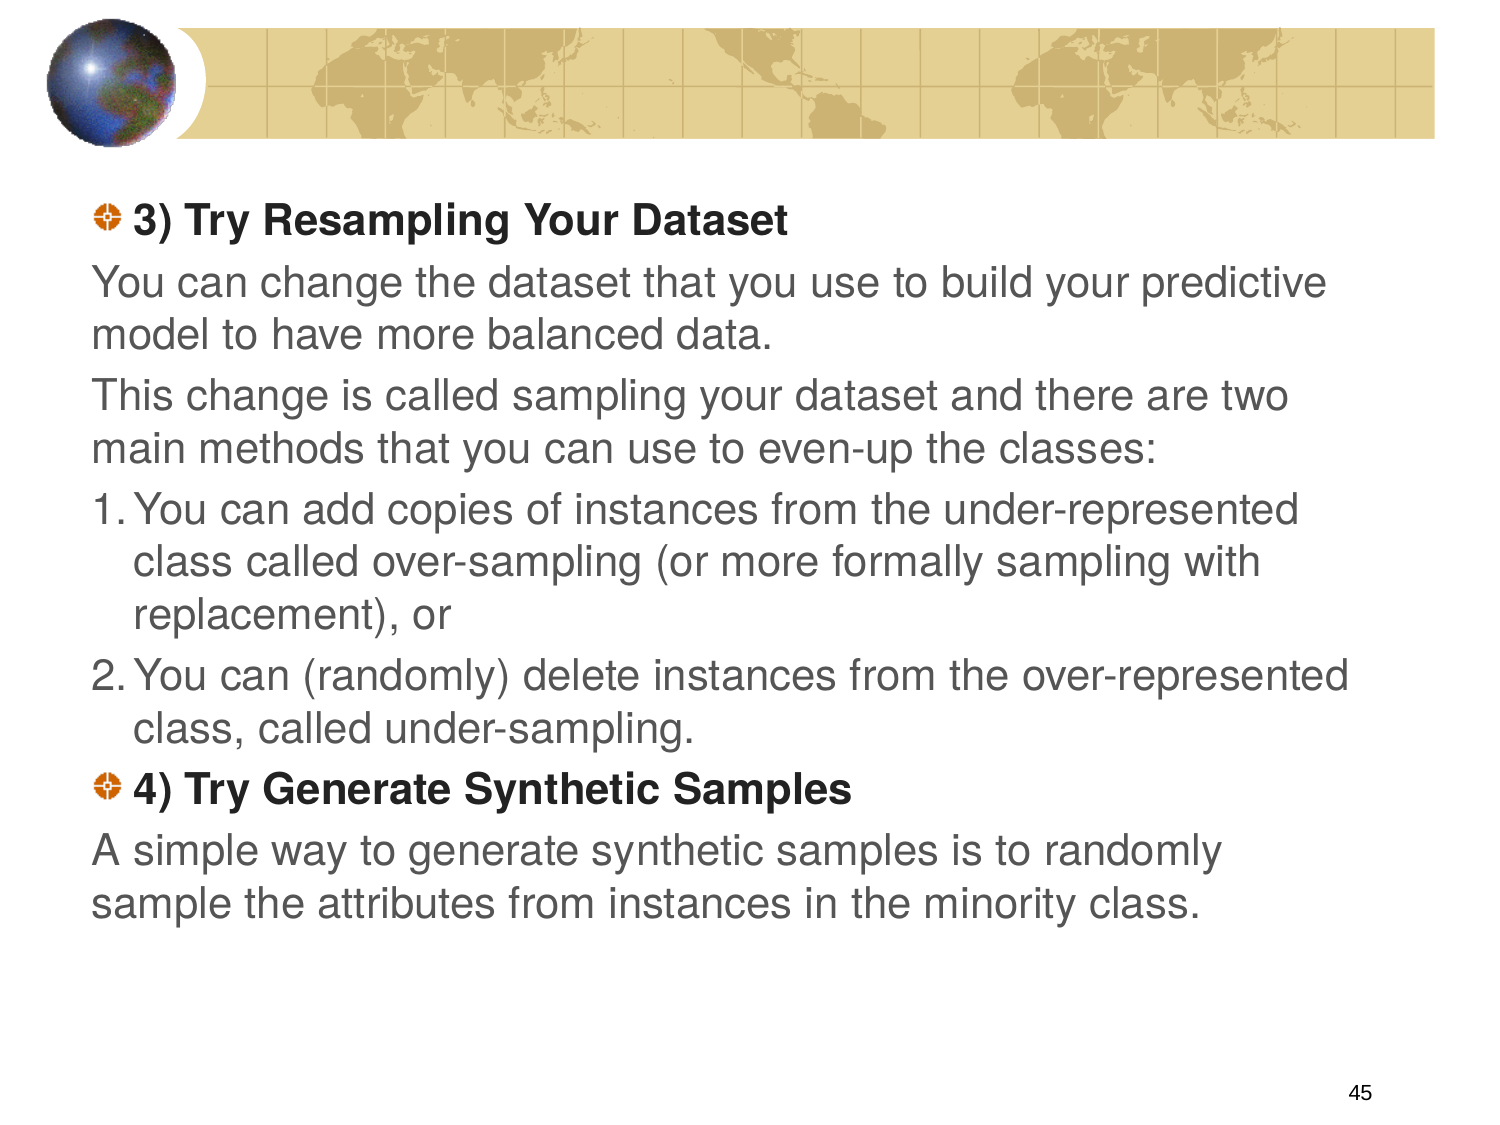

3) Try Resampling Your Dataset
You can change the dataset that you use to build your predictive model to have more balanced data.
This change is called sampling your dataset and there are two main methods that you can use to even-up the classes:
You can add copies of instances from the under-represented class called over-sampling (or more formally sampling with replacement), or
You can (randomly) delete instances from the over-represented class, called under-sampling.
4) Try Generate Synthetic Samples
A simple way to generate synthetic samples is to randomly sample the attributes from instances in the minority class.

45